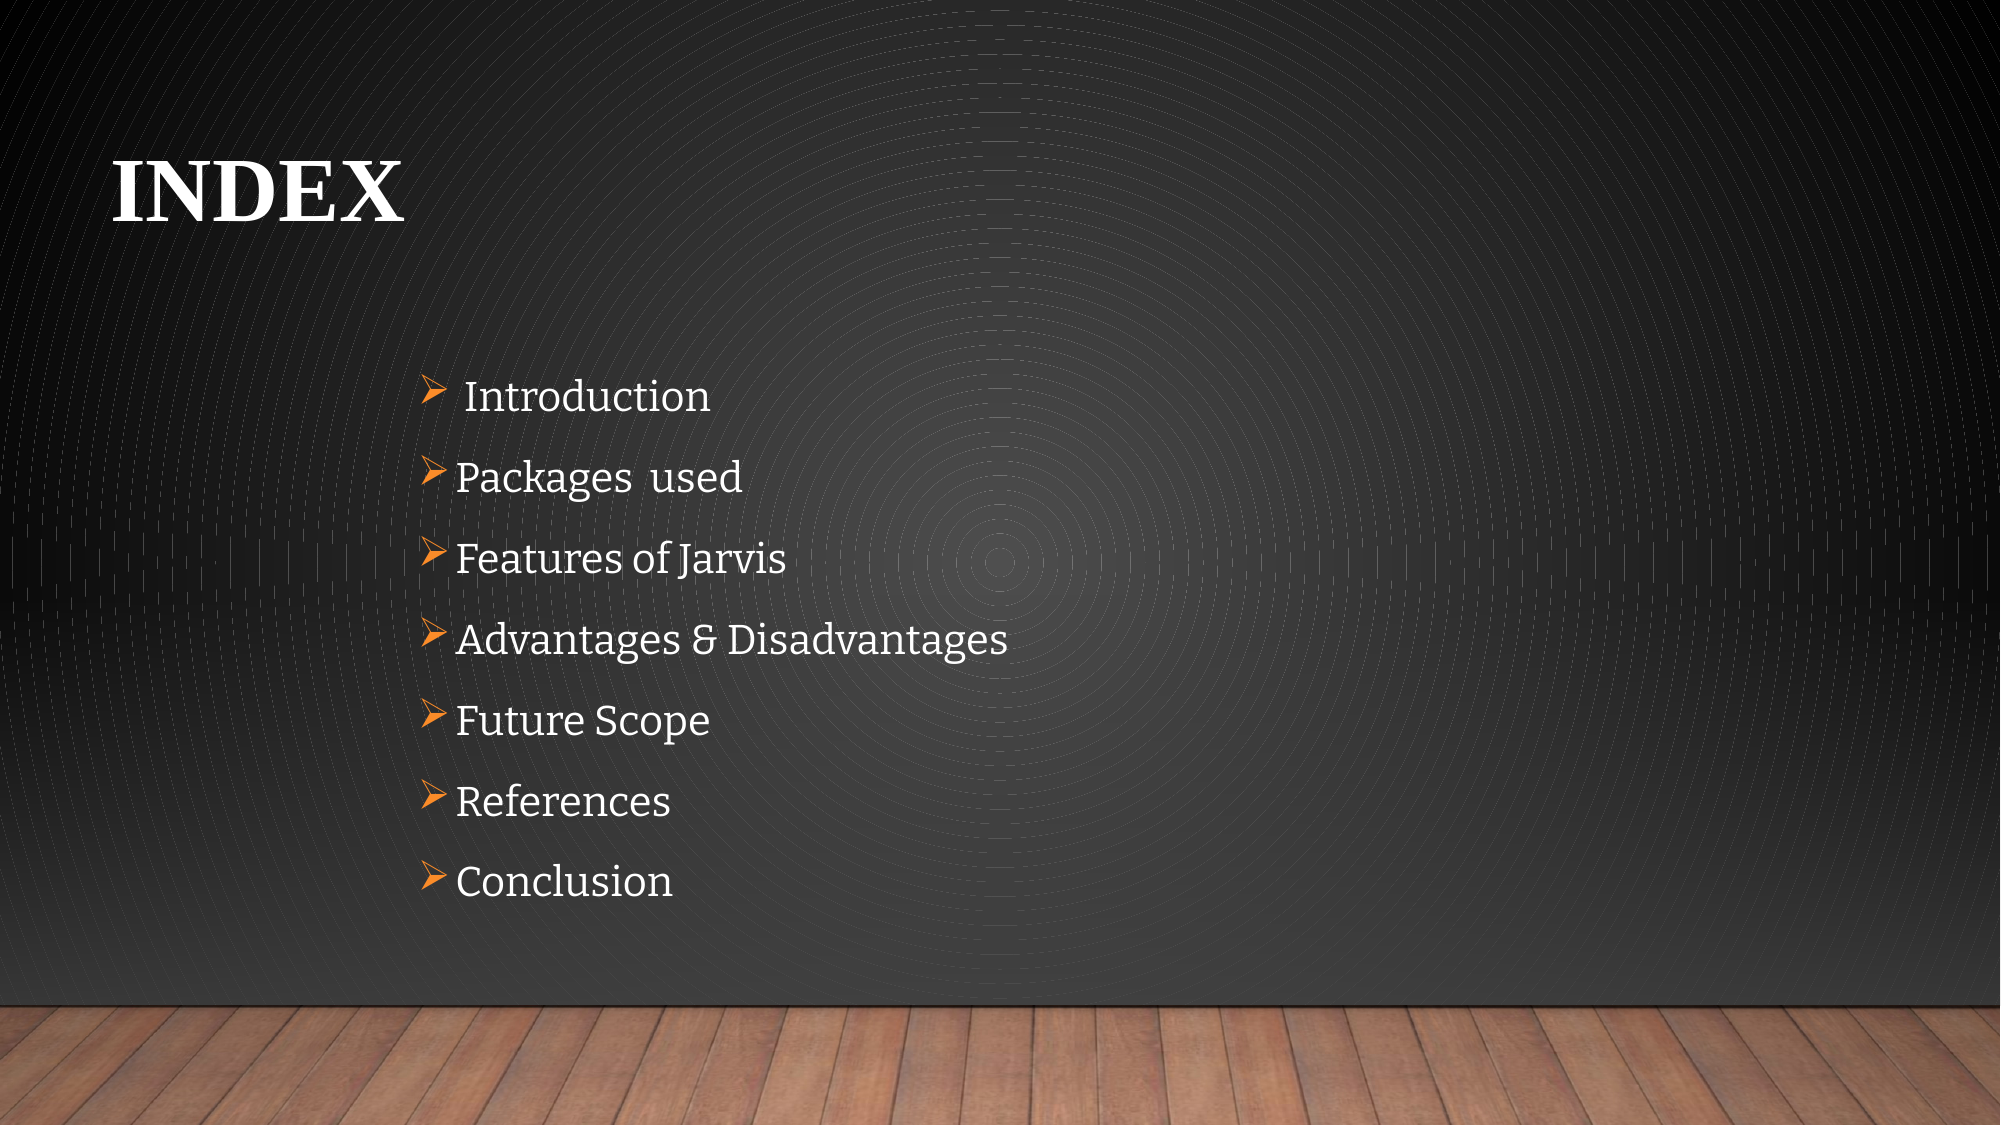

# INDEX
 Introduction
Packages  used
Features of Jarvis
Advantages & Disadvantages
Future Scope
References
Conclusion